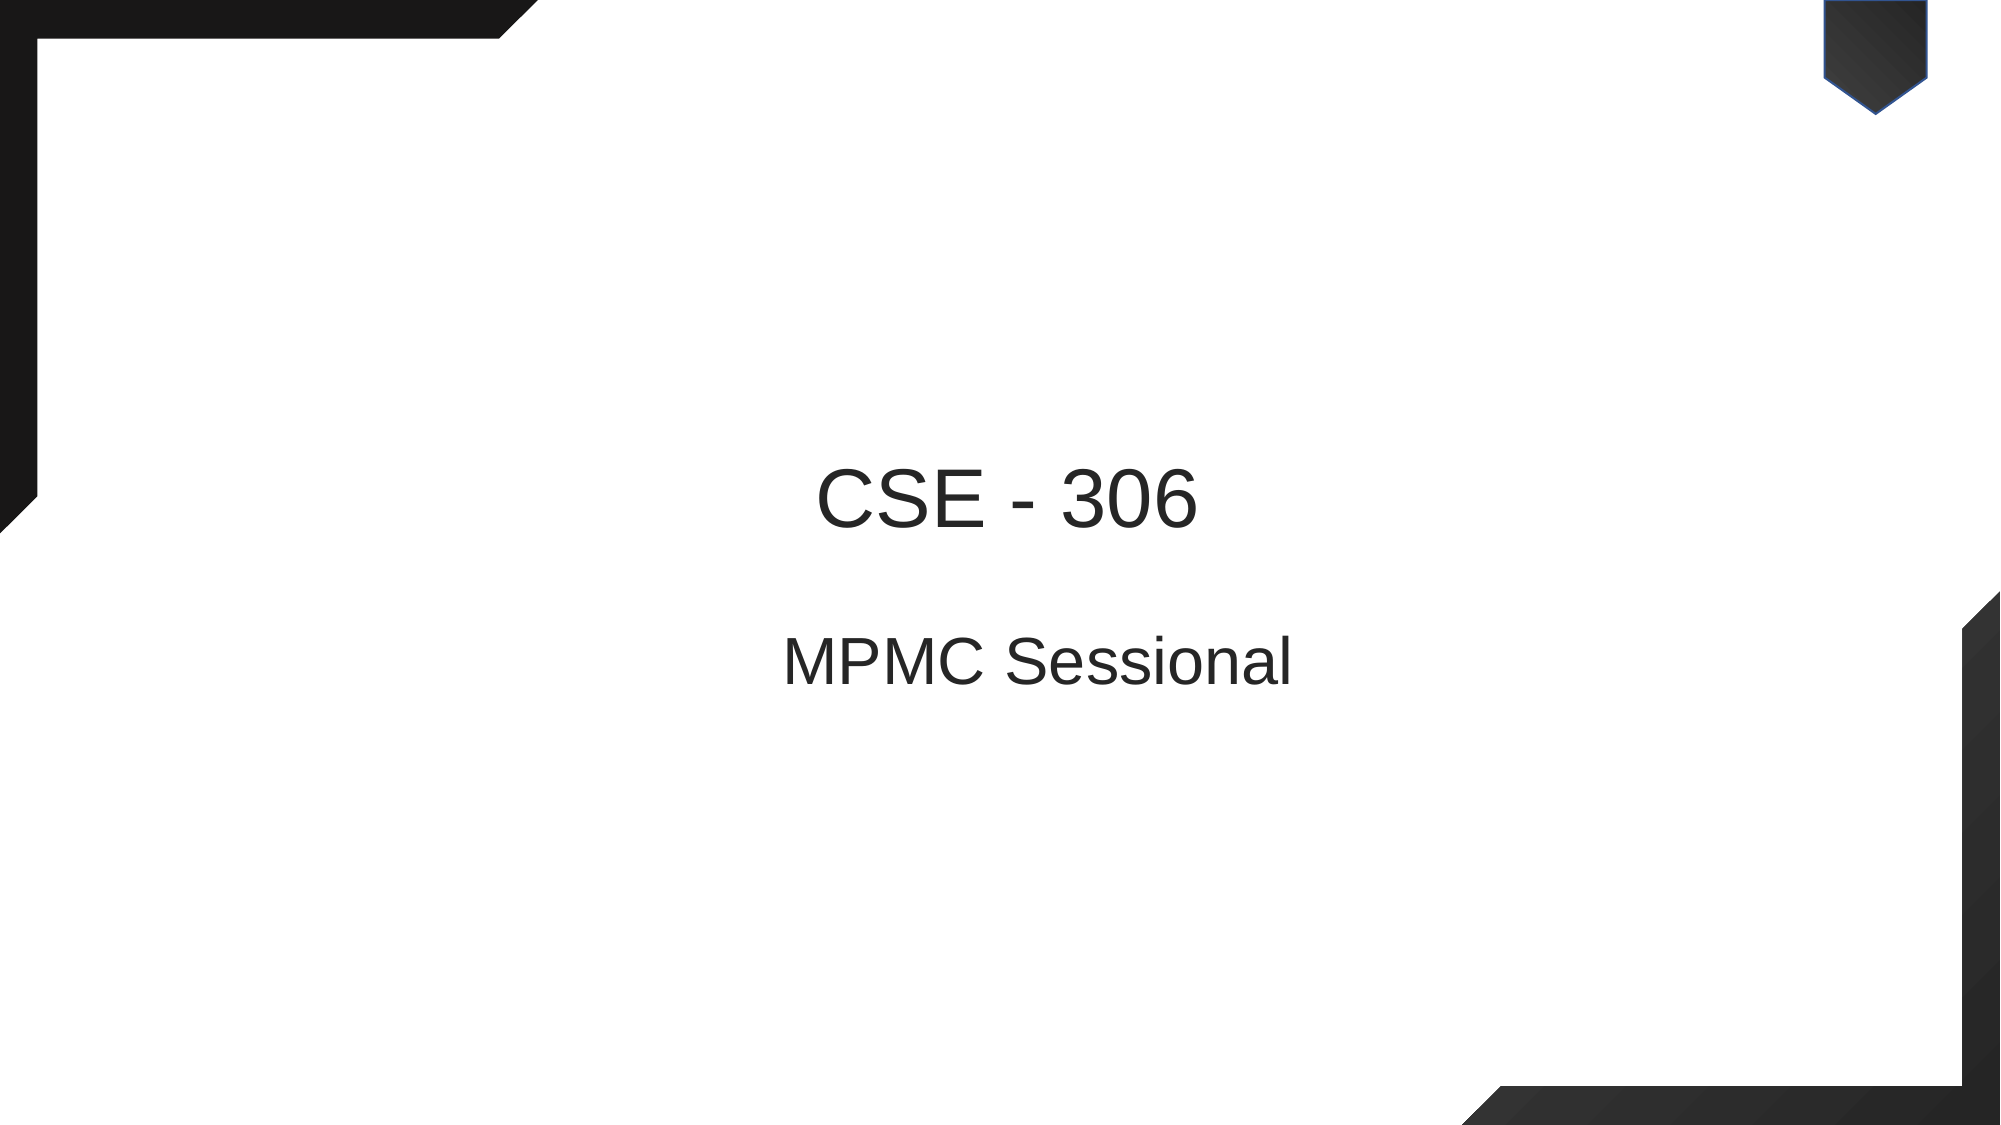

Predictis
            CSE - 306

   MPMC Sessional
A Medical Decision Making Daignosis System